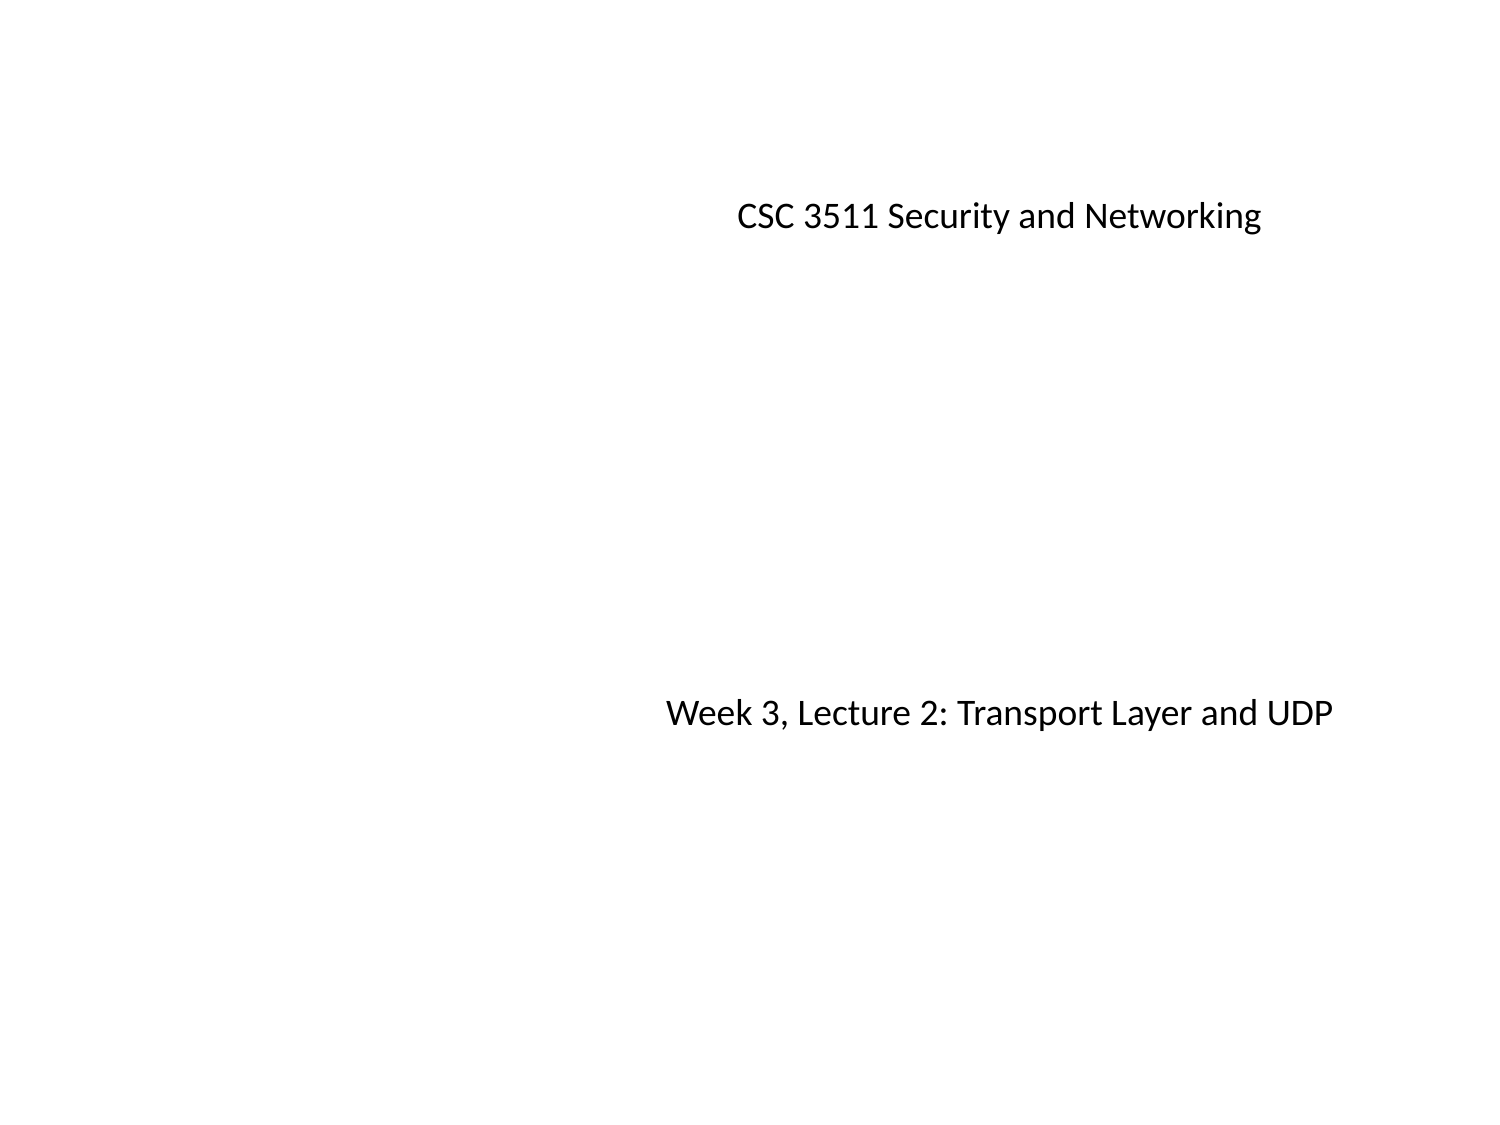

CSC 3511 Security and Networking

Week 3, Lecture 2: Transport Layer and UDP